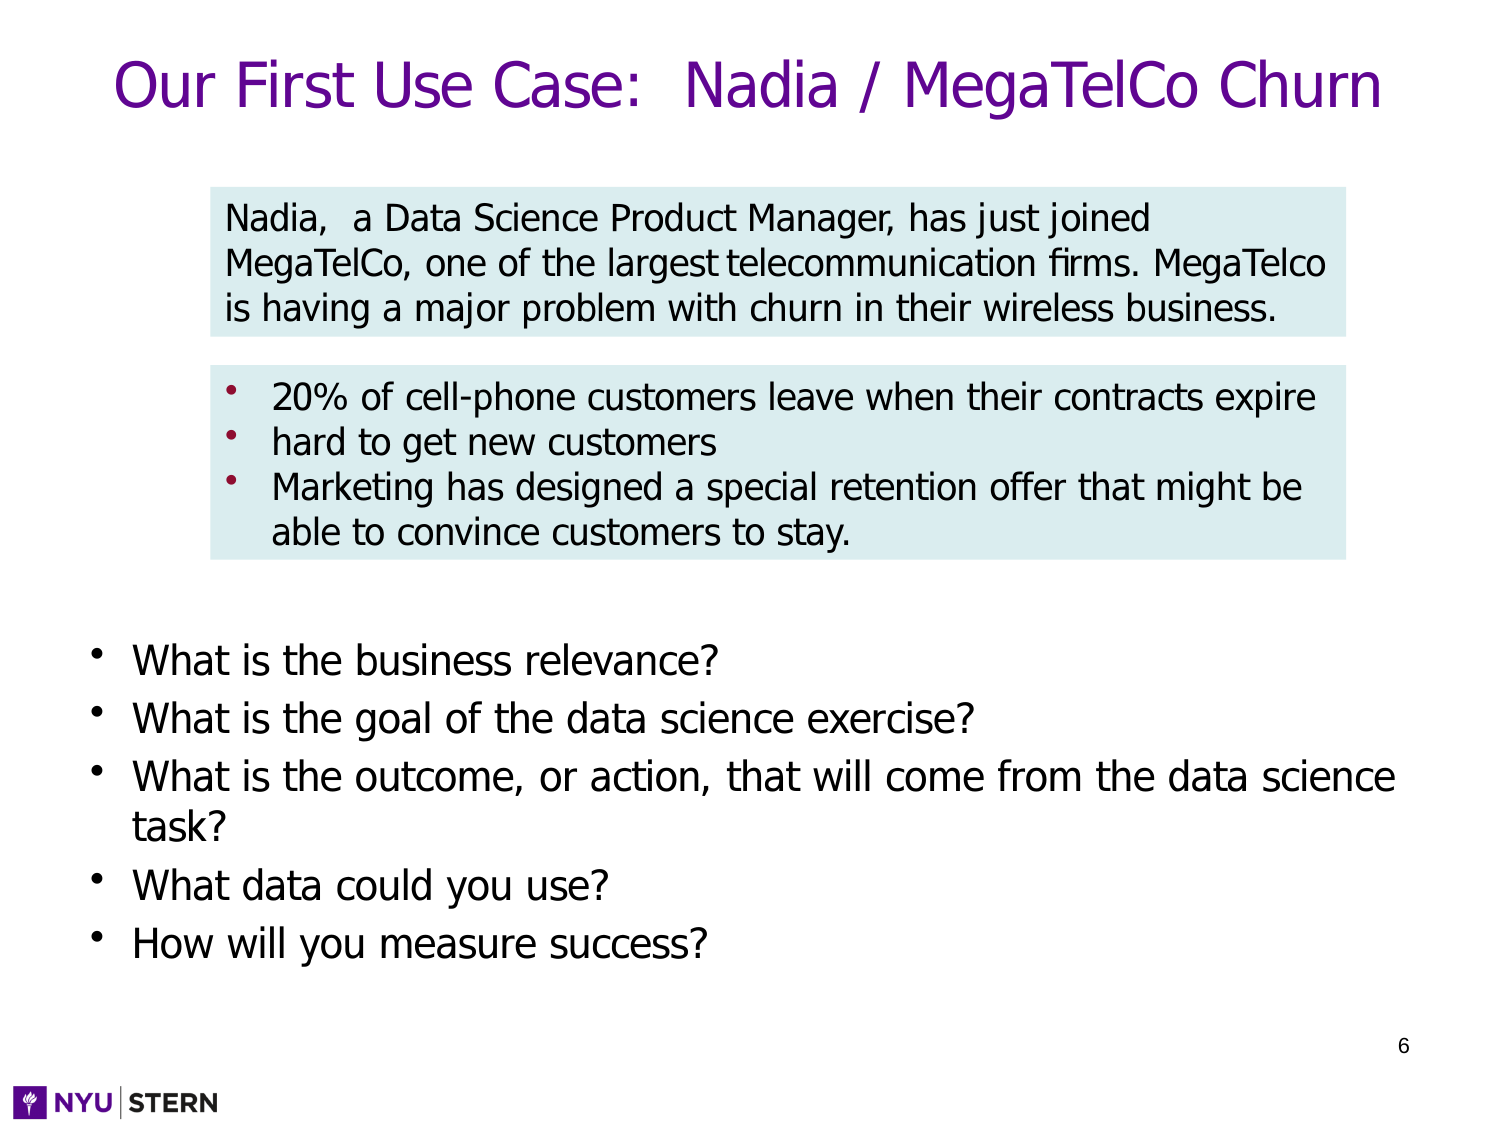

# Our First Use Case:  Nadia / MegaTelCo Churn
Nadia,  a Data Science Product Manager, has just joined MegaTelCo, one of the largest telecommunication firms. MegaTelco is having a major problem with churn in their wireless business.
20% of cell-phone customers leave when their contracts expire
hard to get new customers
Marketing has designed a special retention offer that might be able to convince customers to stay.
What is the business relevance?
What is the goal of the data science exercise?
What is the outcome, or action, that will come from the data science task?
What data could you use?
How will you measure success?
6